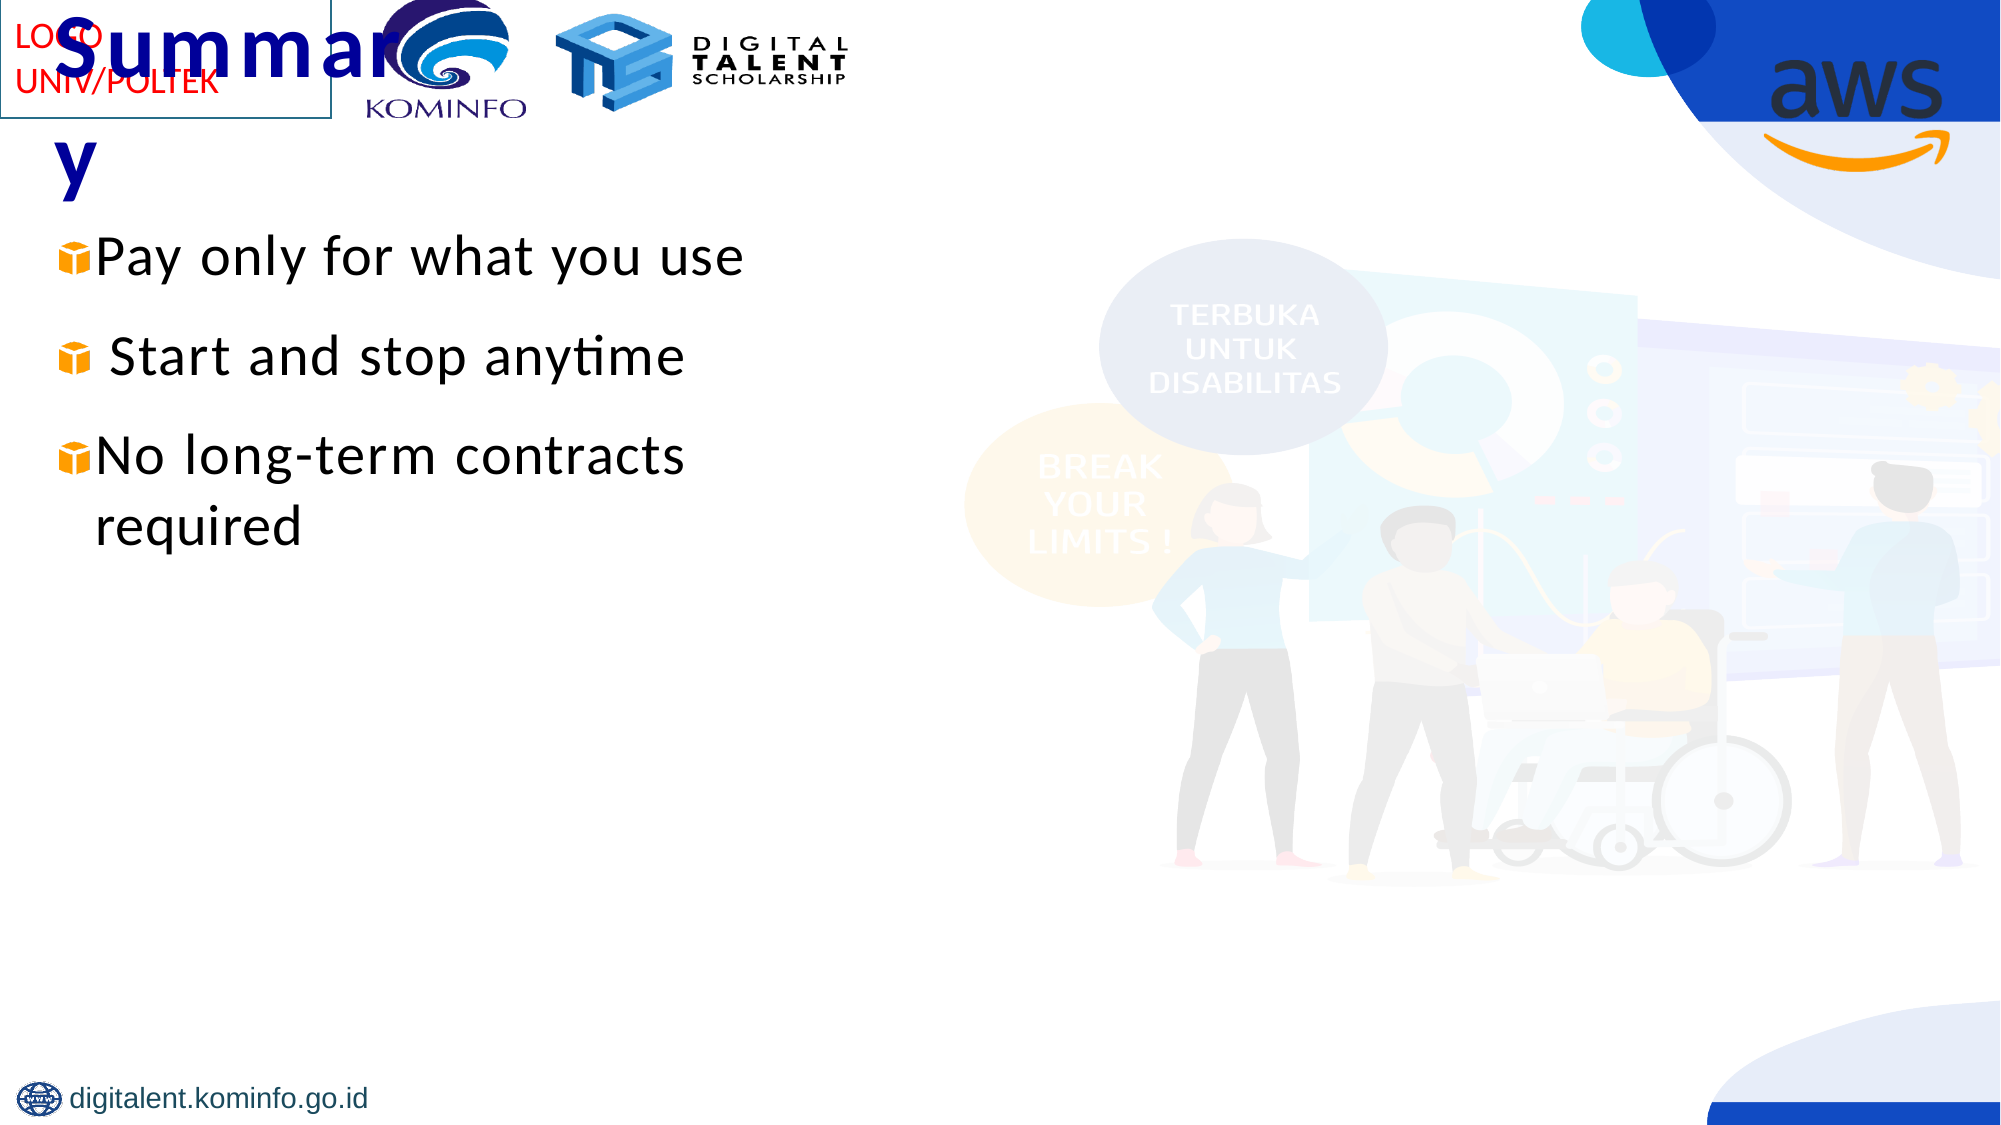

# Summary

Pay only for what you use  Start and stop anytime
No long-term contracts required